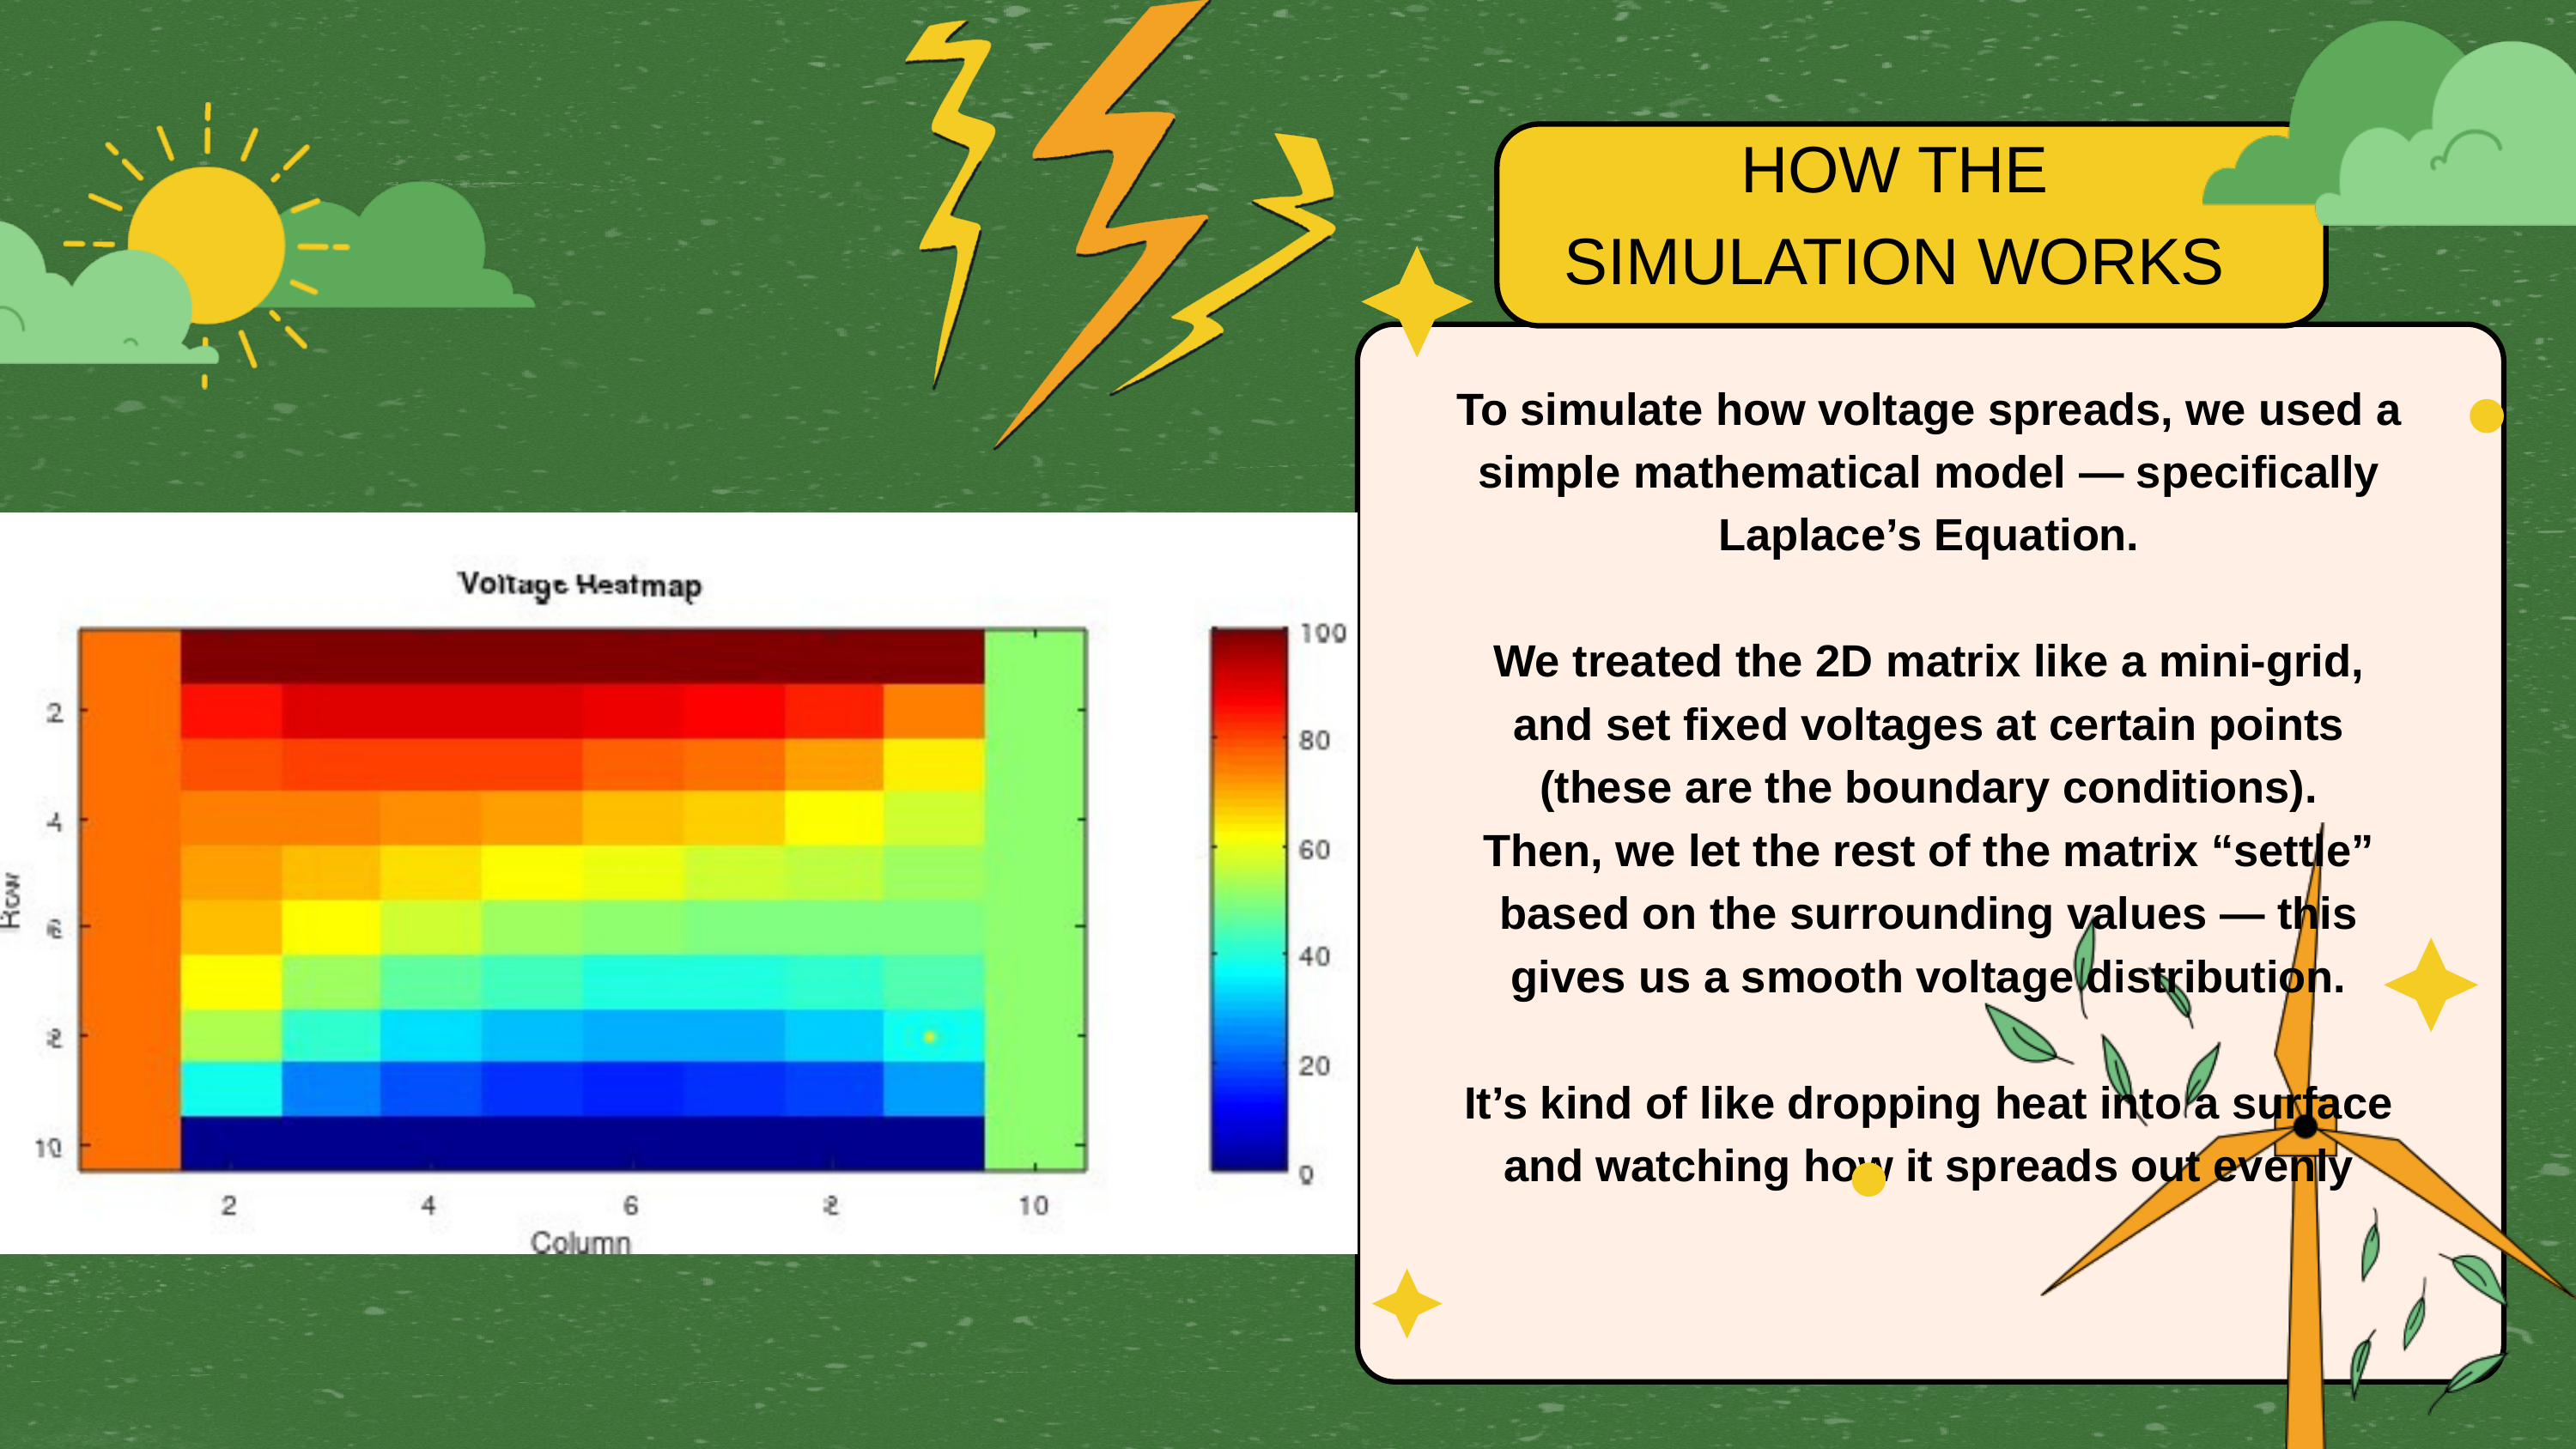

HOW THE SIMULATION WORKS

To simulate how voltage spreads, we used a simple mathematical model — specifically Laplace’s Equation.

We treated the 2D matrix like a mini-grid, and set fixed voltages at certain points (these are the boundary conditions).
Then, we let the rest of the matrix “settle” based on the surrounding values — this gives us a smooth voltage distribution.

It’s kind of like dropping heat into a surface and watching how it spreads out evenly